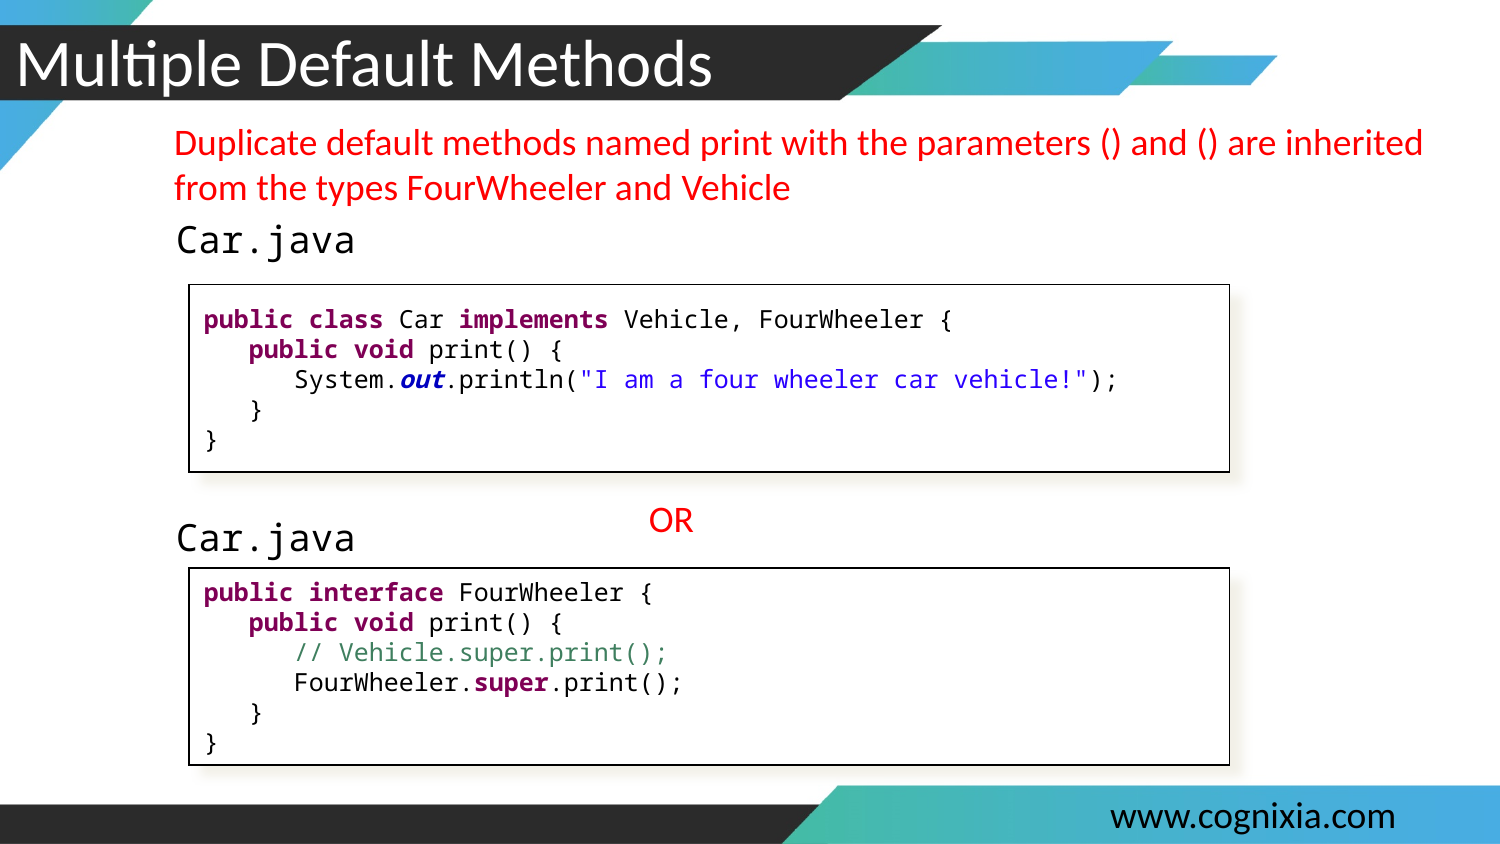

#
Multiple Default Methods
Duplicate default methods named print with the parameters () and () are inherited from the types FourWheeler and Vehicle

Car.java
public class Car implements Vehicle, FourWheeler {
   public void print() {
      System.out.println("I am a four wheeler car vehicle!");
   }
}
OR
Car.java
public interface FourWheeler {
   public void print() {
      // Vehicle.super.print();
      FourWheeler.super.print();
   }
}